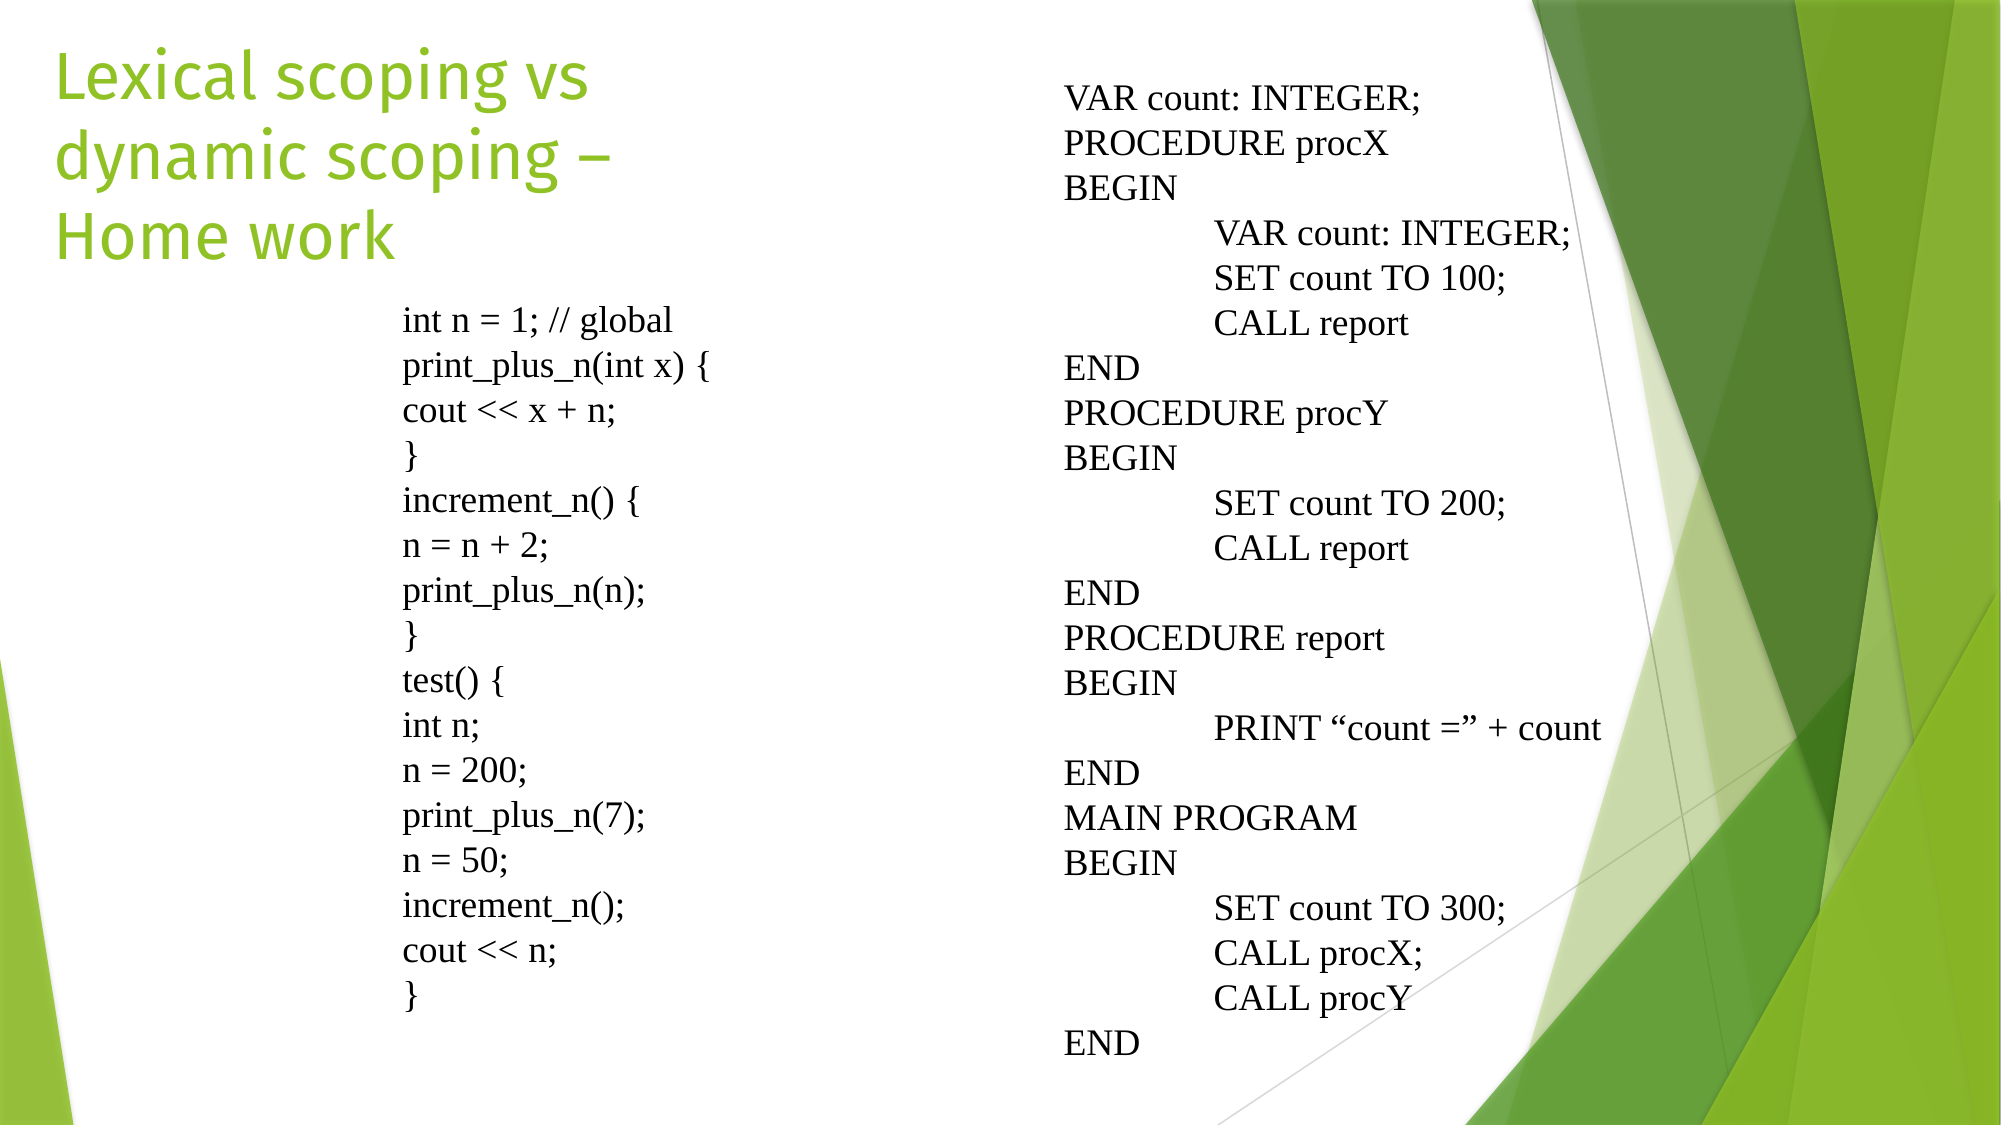

# Lexical scoping vs dynamic scoping – Home work
VAR count: INTEGER;
PROCEDURE procX
BEGIN
	VAR count: INTEGER;
	SET count TO 100;
	CALL report
END
PROCEDURE procY
BEGIN
	SET count TO 200;
	CALL report
END
PROCEDURE report
BEGIN
	PRINT “count =” + count
END
MAIN PROGRAM
BEGIN
	SET count TO 300;
	CALL procX;
	CALL procY
END
int n = 1; // global
print_plus_n(int x) {
cout << x + n;
}
increment_n() {
n = n + 2;
print_plus_n(n);
}
test() {
int n;
n = 200;
print_plus_n(7);
n = 50;
increment_n();
cout << n;
}